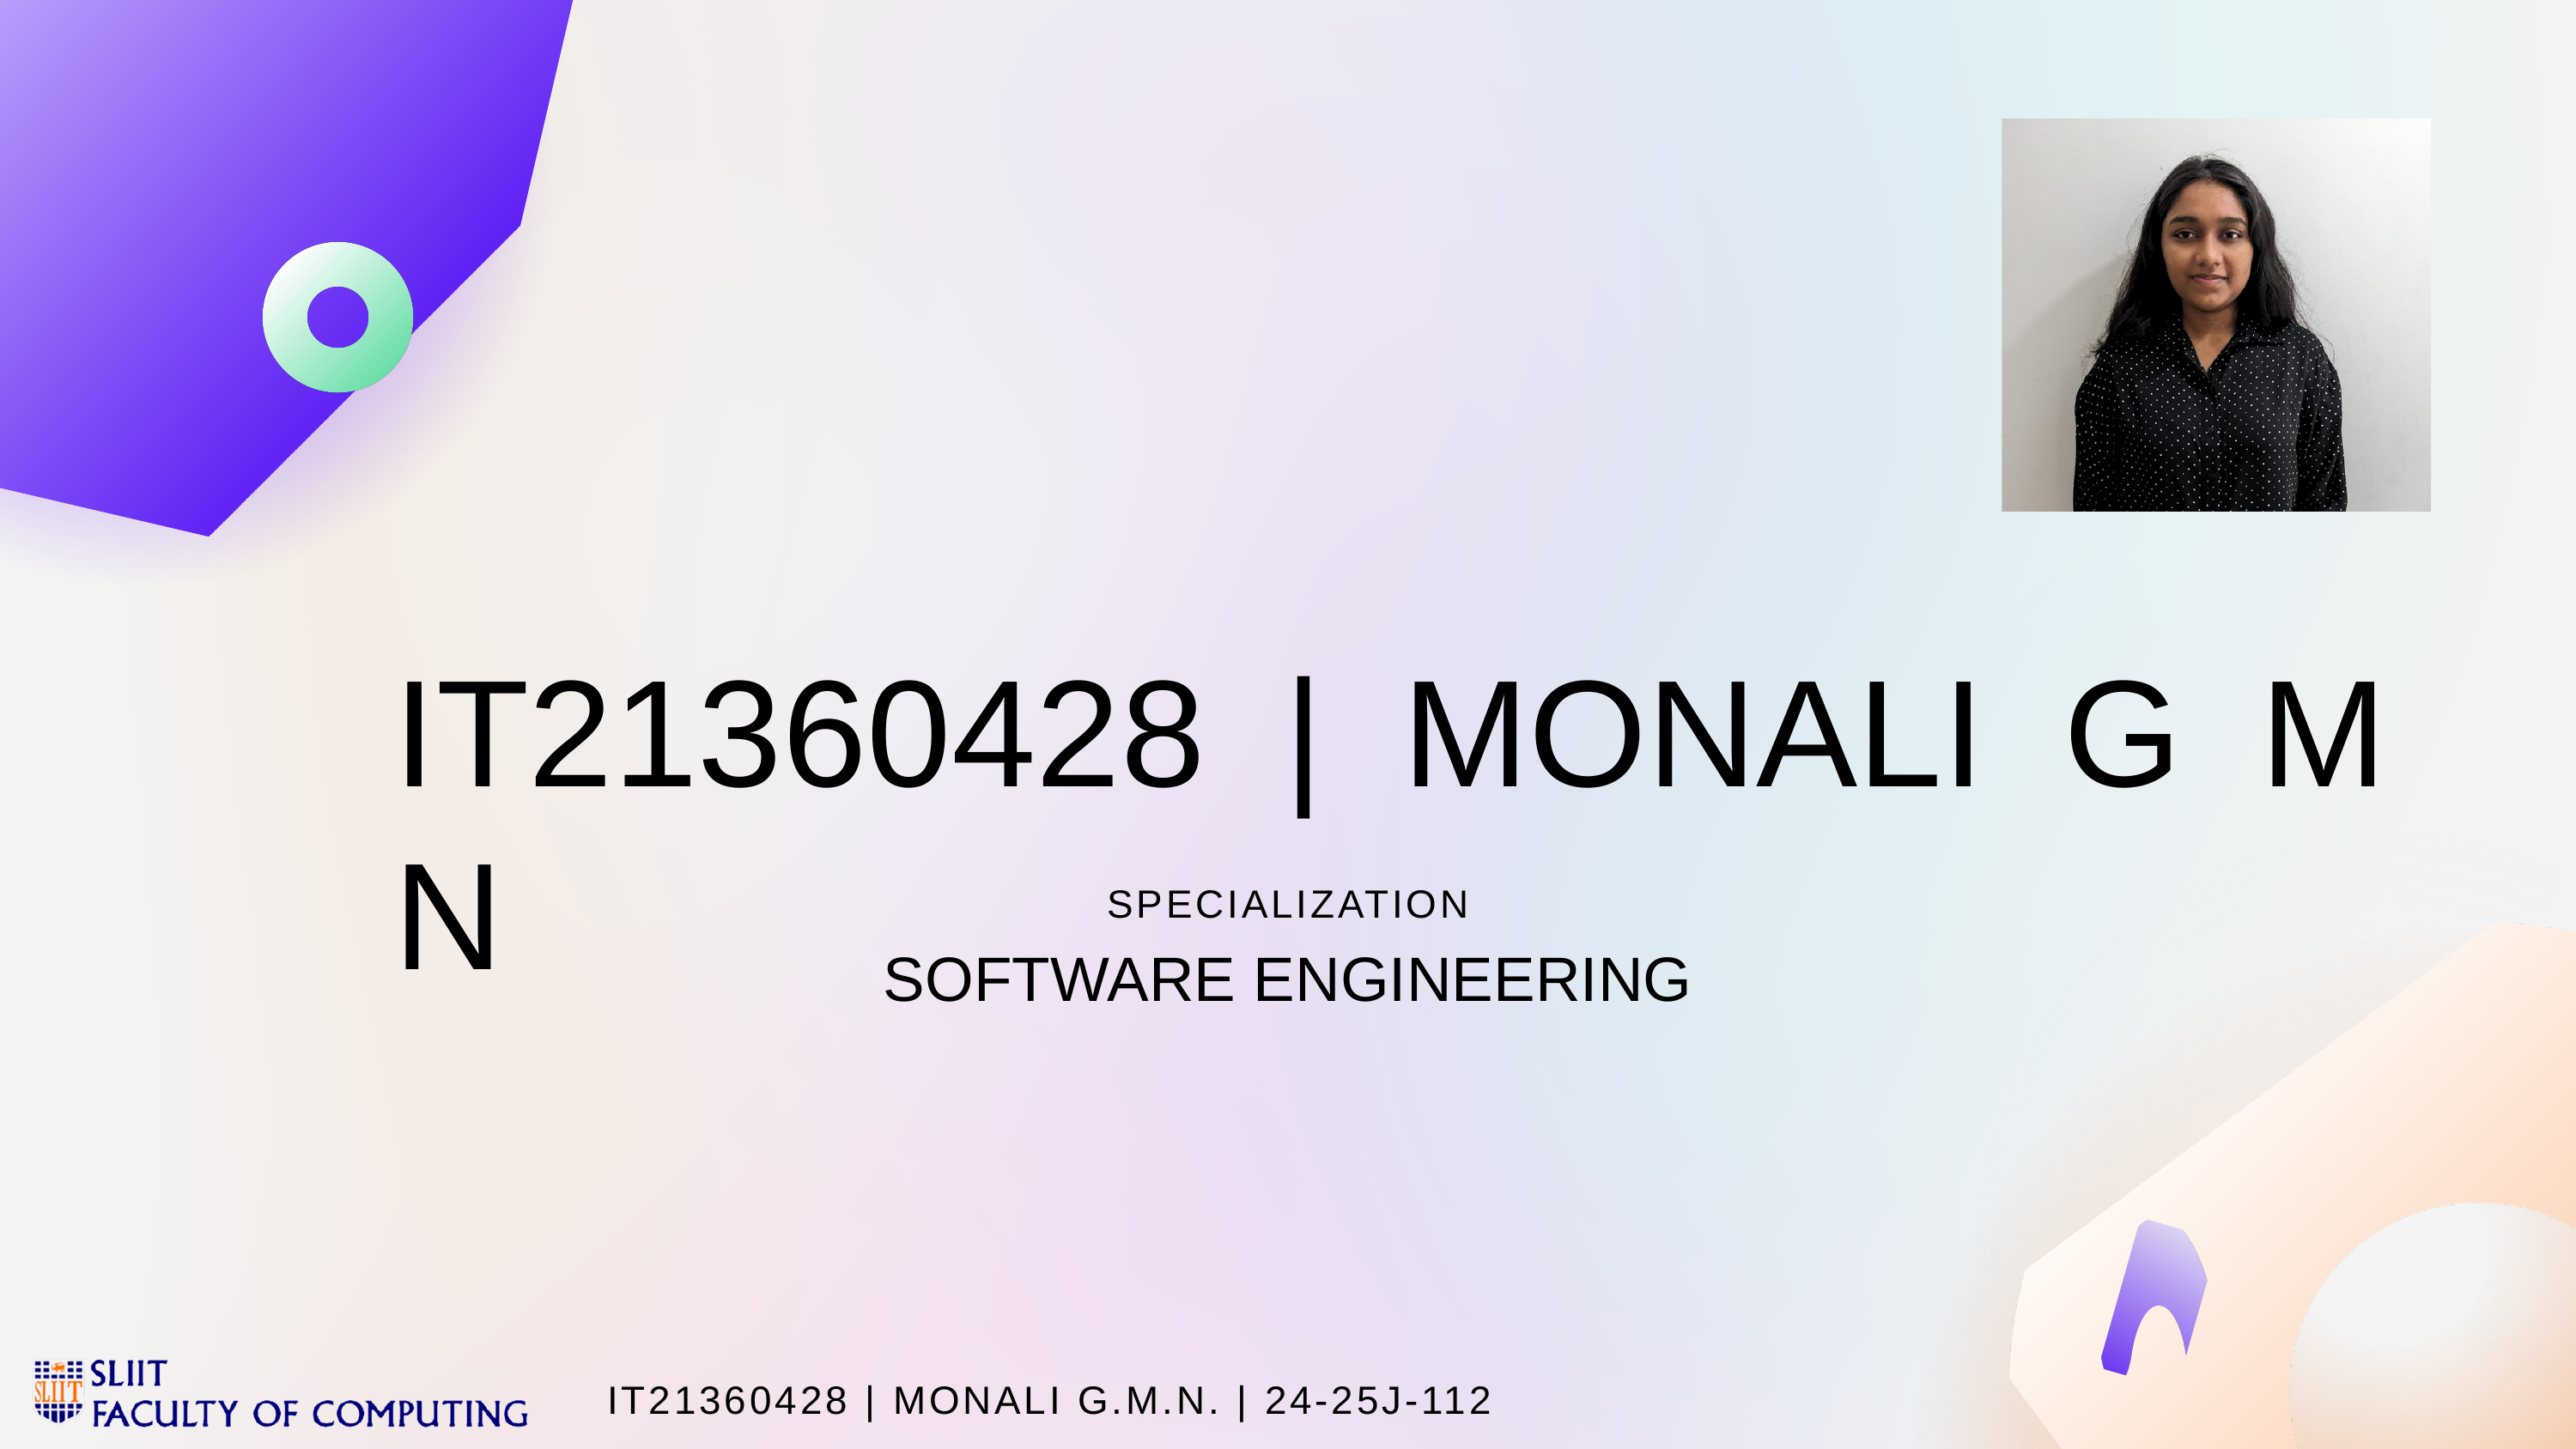

IT21360428 | MONALI G M N

SPECIALIZATION
SOFTWARE ENGINEERING

IT21360428 | MONALI G.M.N. | 24-25J-112